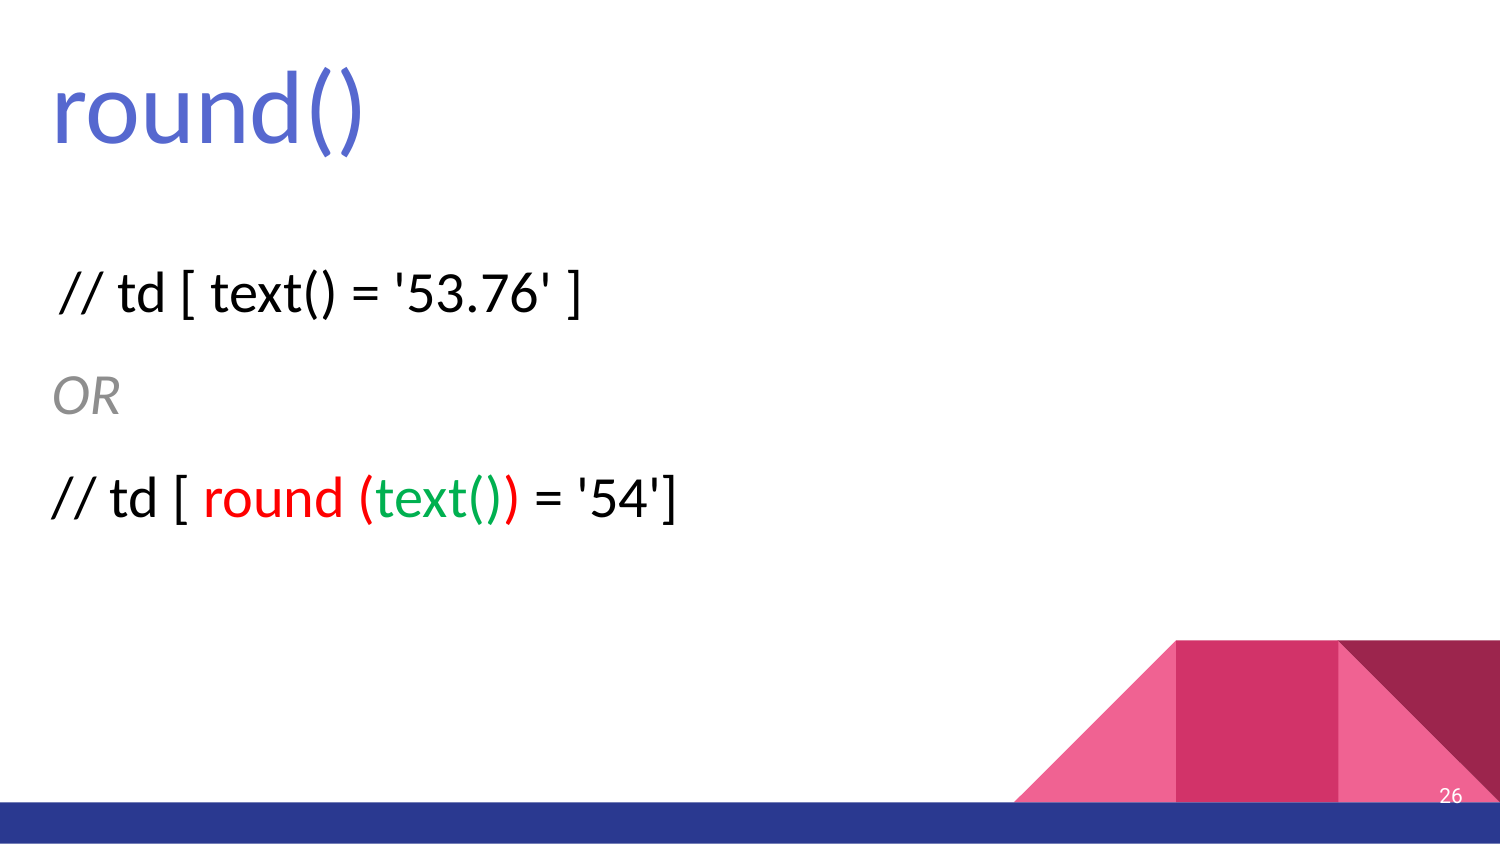

round()
 // td [ text() = '53.76' ]
 OR
 // td [ round (text()) = '54']
26